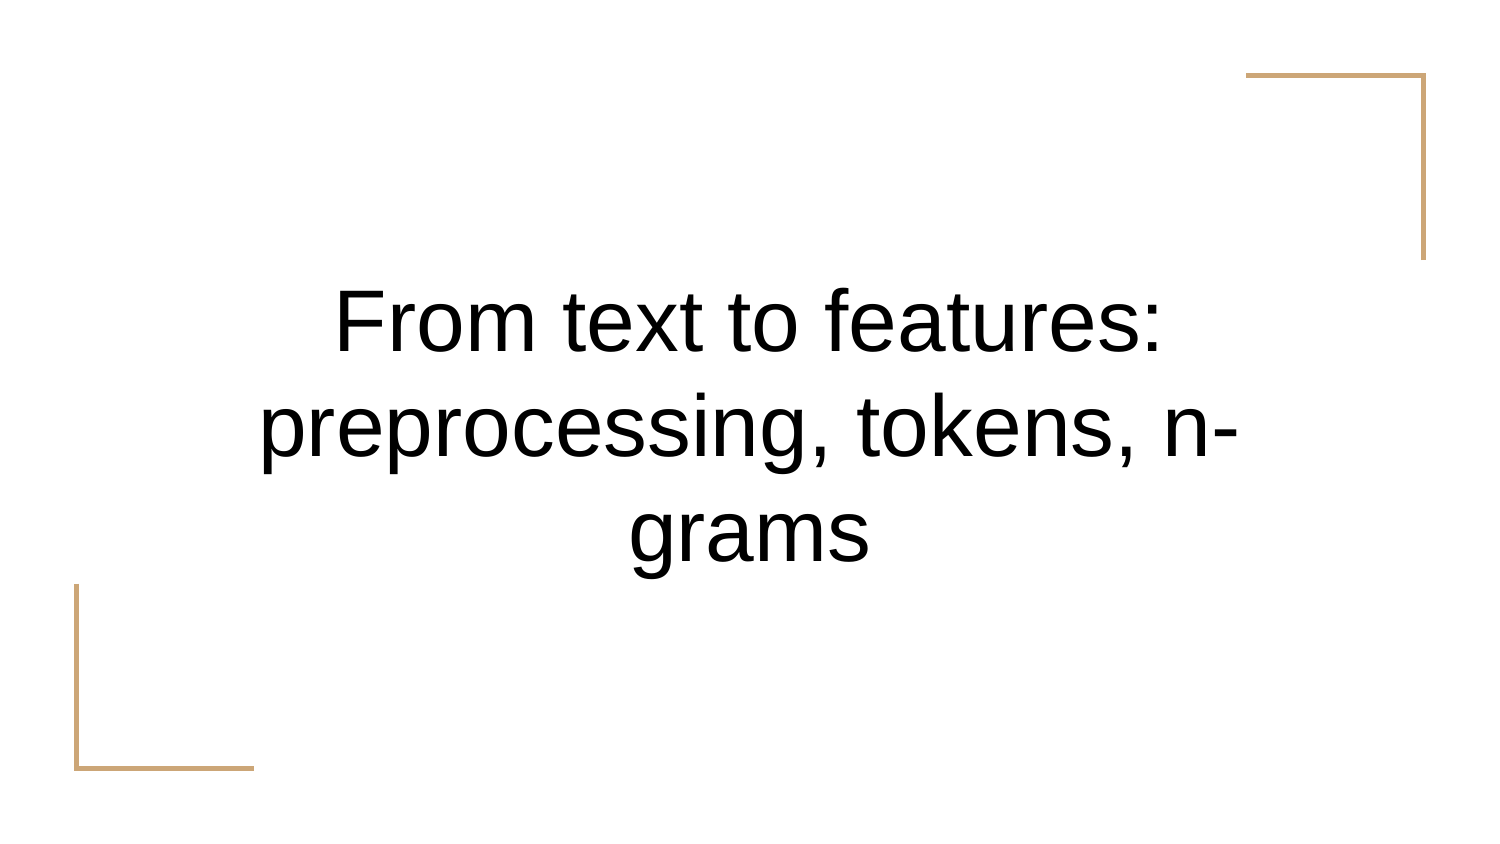

# From text to features: preprocessing, tokens, n-grams